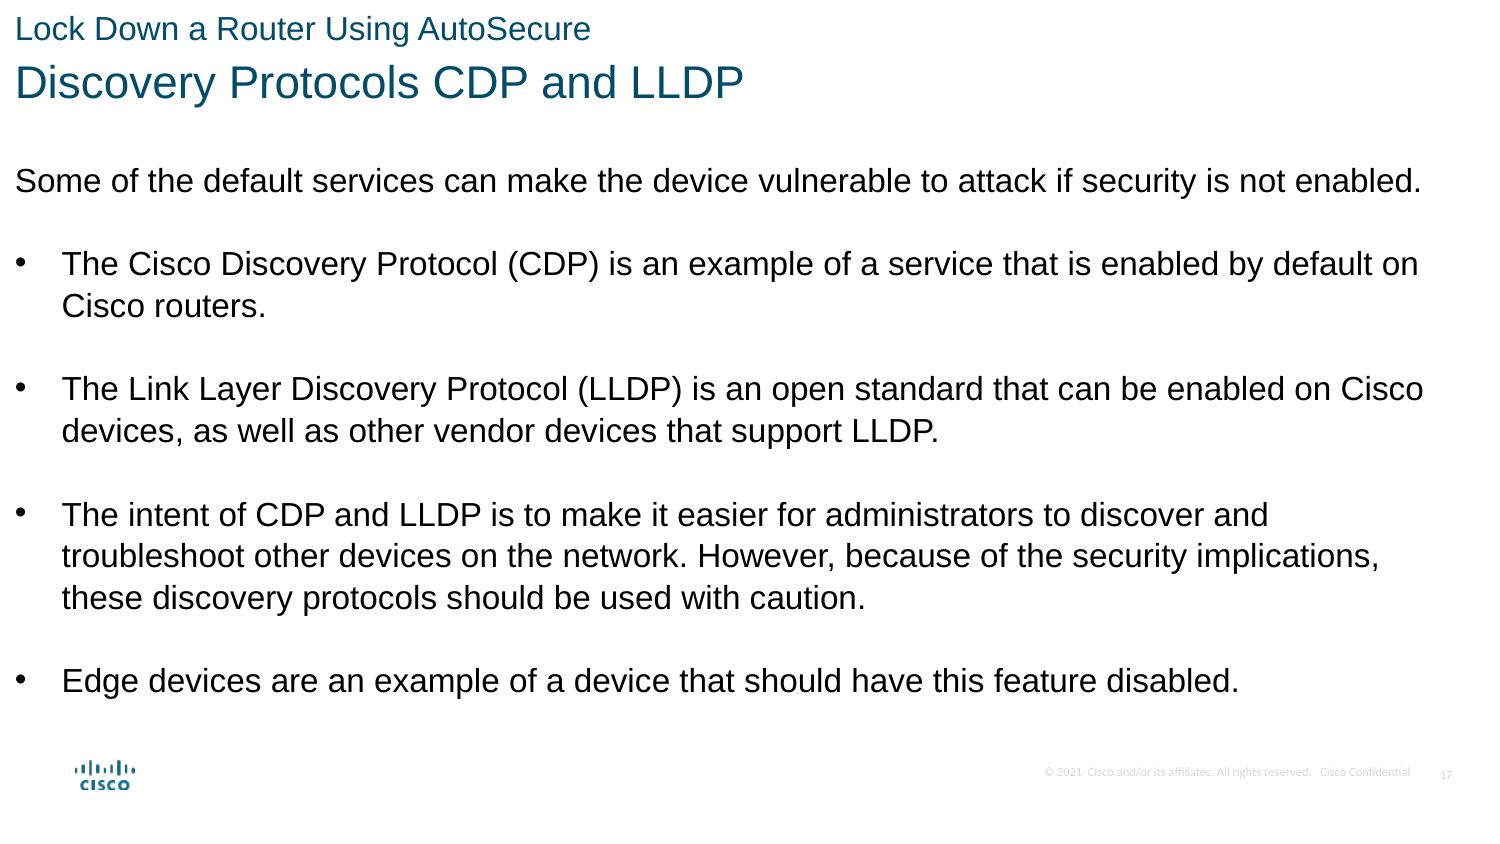

# Lock Down a Router Using AutoSecure
Discovery Protocols CDP and LLDP
Some of the default services can make the device vulnerable to attack if security is not enabled.

The Cisco Discovery Protocol (CDP) is an example of a service that is enabled by default on Cisco routers.

The Link Layer Discovery Protocol (LLDP) is an open standard that can be enabled on Cisco devices, as well as other vendor devices that support LLDP.

The intent of CDP and LLDP is to make it easier for administrators to discover and troubleshoot other devices on the network. However, because of the security implications, these discovery protocols should be used with caution.

Edge devices are an example of a device that should have this feature disabled.
17